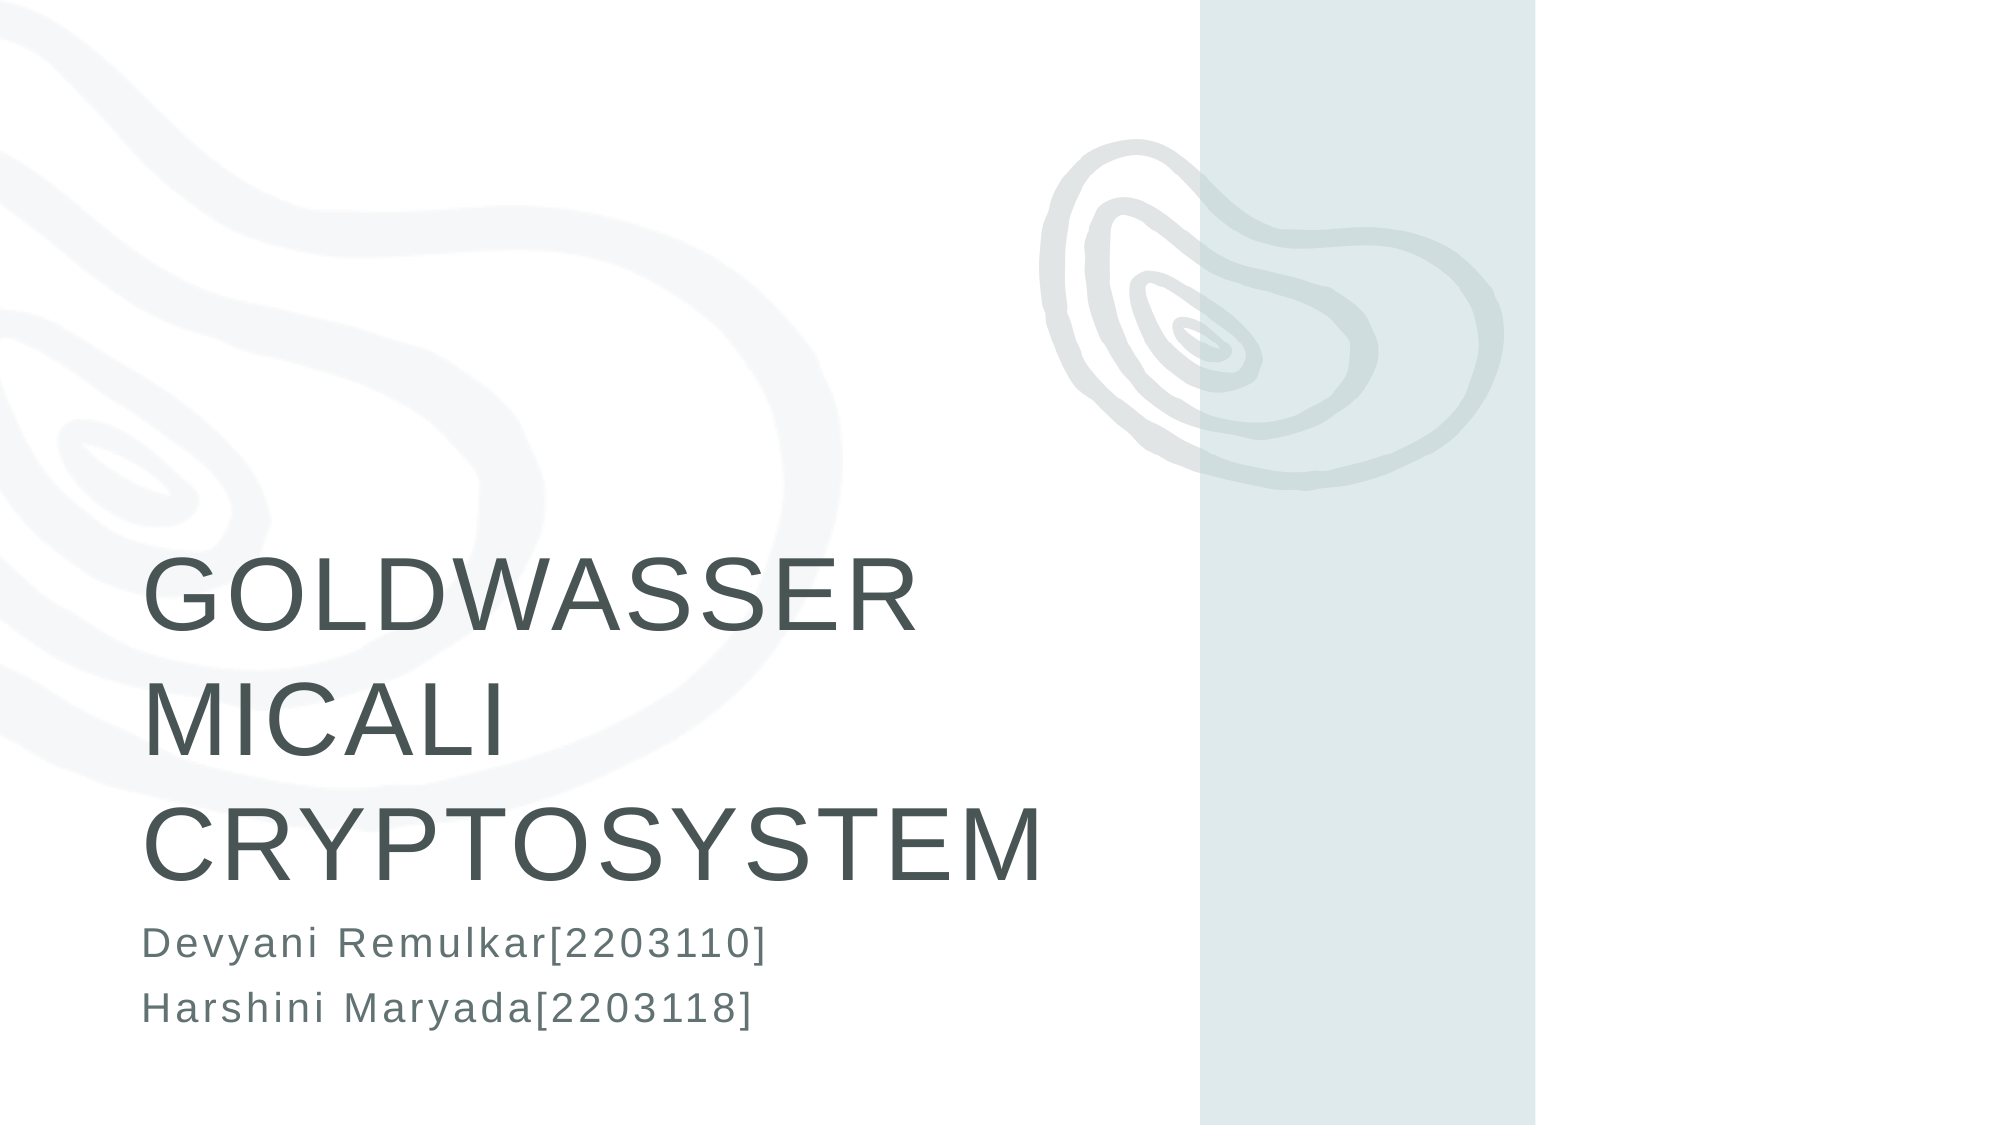

# GOLDWASSER MICALI CRYPTOSYSTEM
Devyani Remulkar[2203110]
Harshini Maryada[2203118]